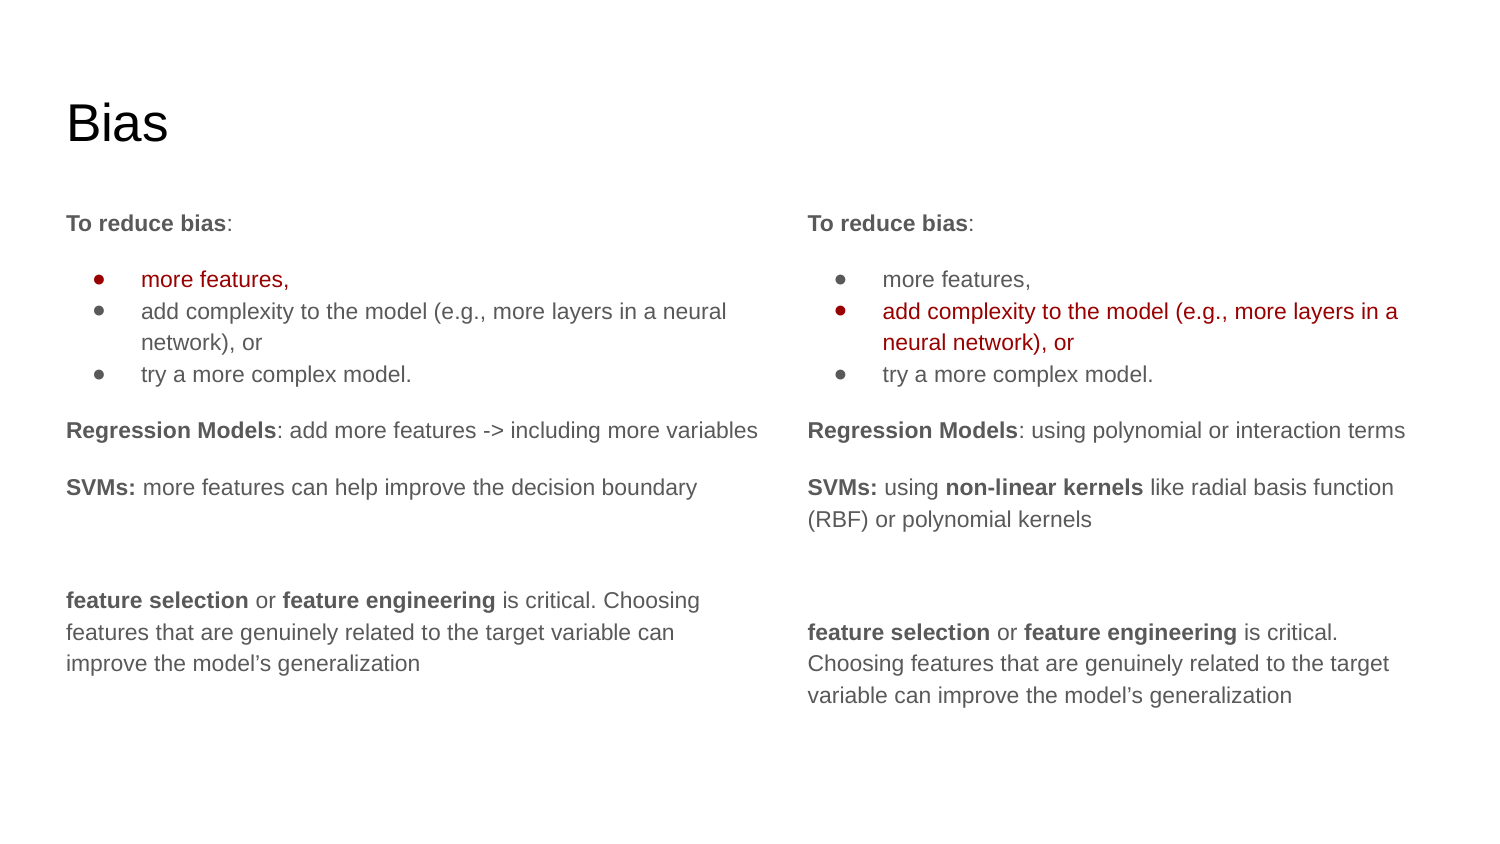

# Bias
To reduce bias:
more features,
add complexity to the model (e.g., more layers in a neural network), or
try a more complex model.
Regression Models: add more features -> including more variables
SVMs: more features can help improve the decision boundary

feature selection or feature engineering is critical. Choosing features that are genuinely related to the target variable can improve the model’s generalization

To reduce bias:
more features,
add complexity to the model (e.g., more layers in a neural network), or
try a more complex model.
Regression Models: using polynomial or interaction terms
SVMs: using non-linear kernels like radial basis function (RBF) or polynomial kernels

feature selection or feature engineering is critical. Choosing features that are genuinely related to the target variable can improve the model’s generalization